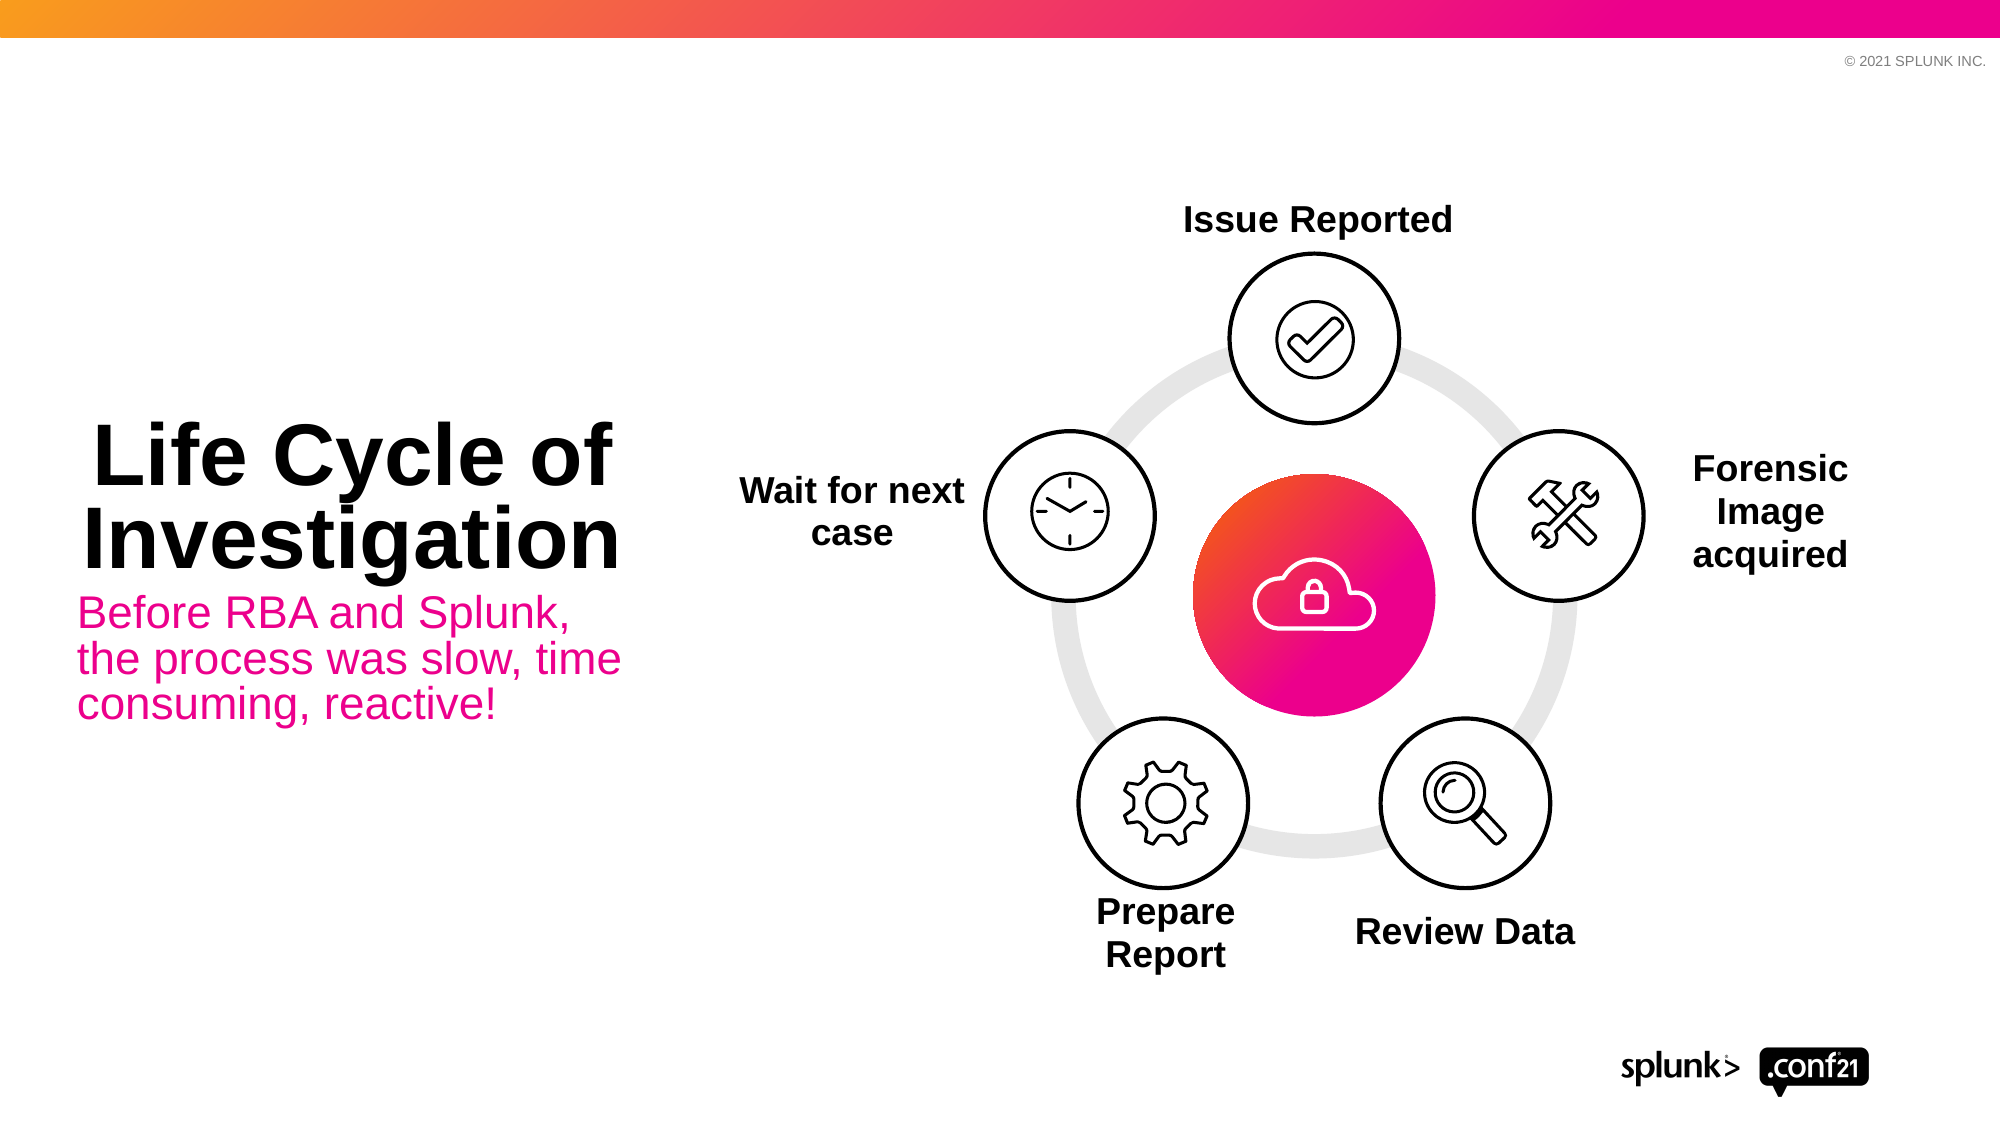

Life Cycle of Investigation
Before RBA and Splunk, the process was slow, time consuming, reactive!
Issue Reported

Wait for next case
Forensic Image acquired

Prepare Report
Review Data